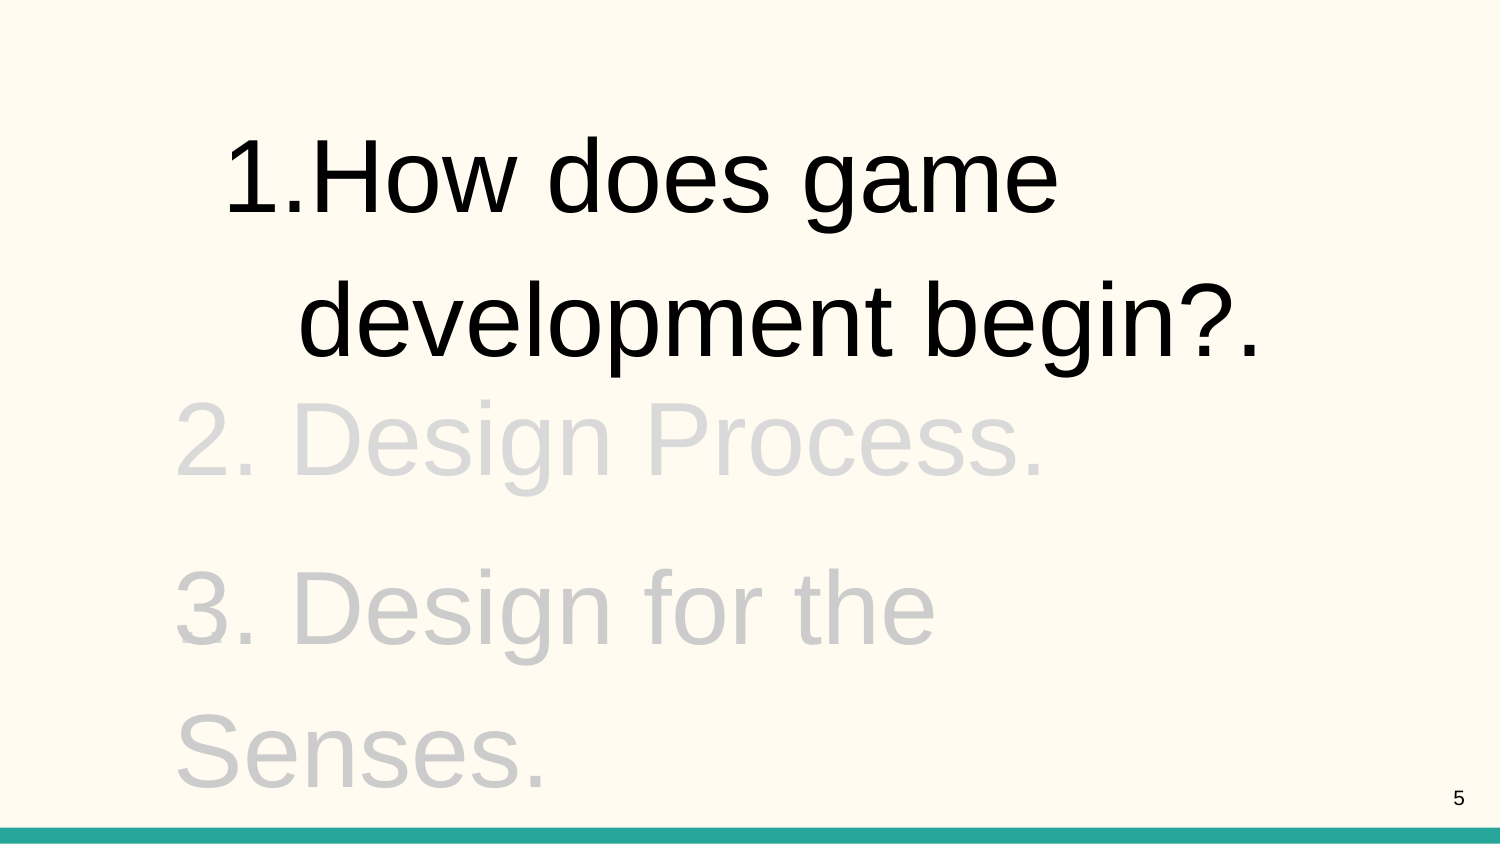

How does game development begin?.
2. Design Process.
..
3. Design for the Senses.
5